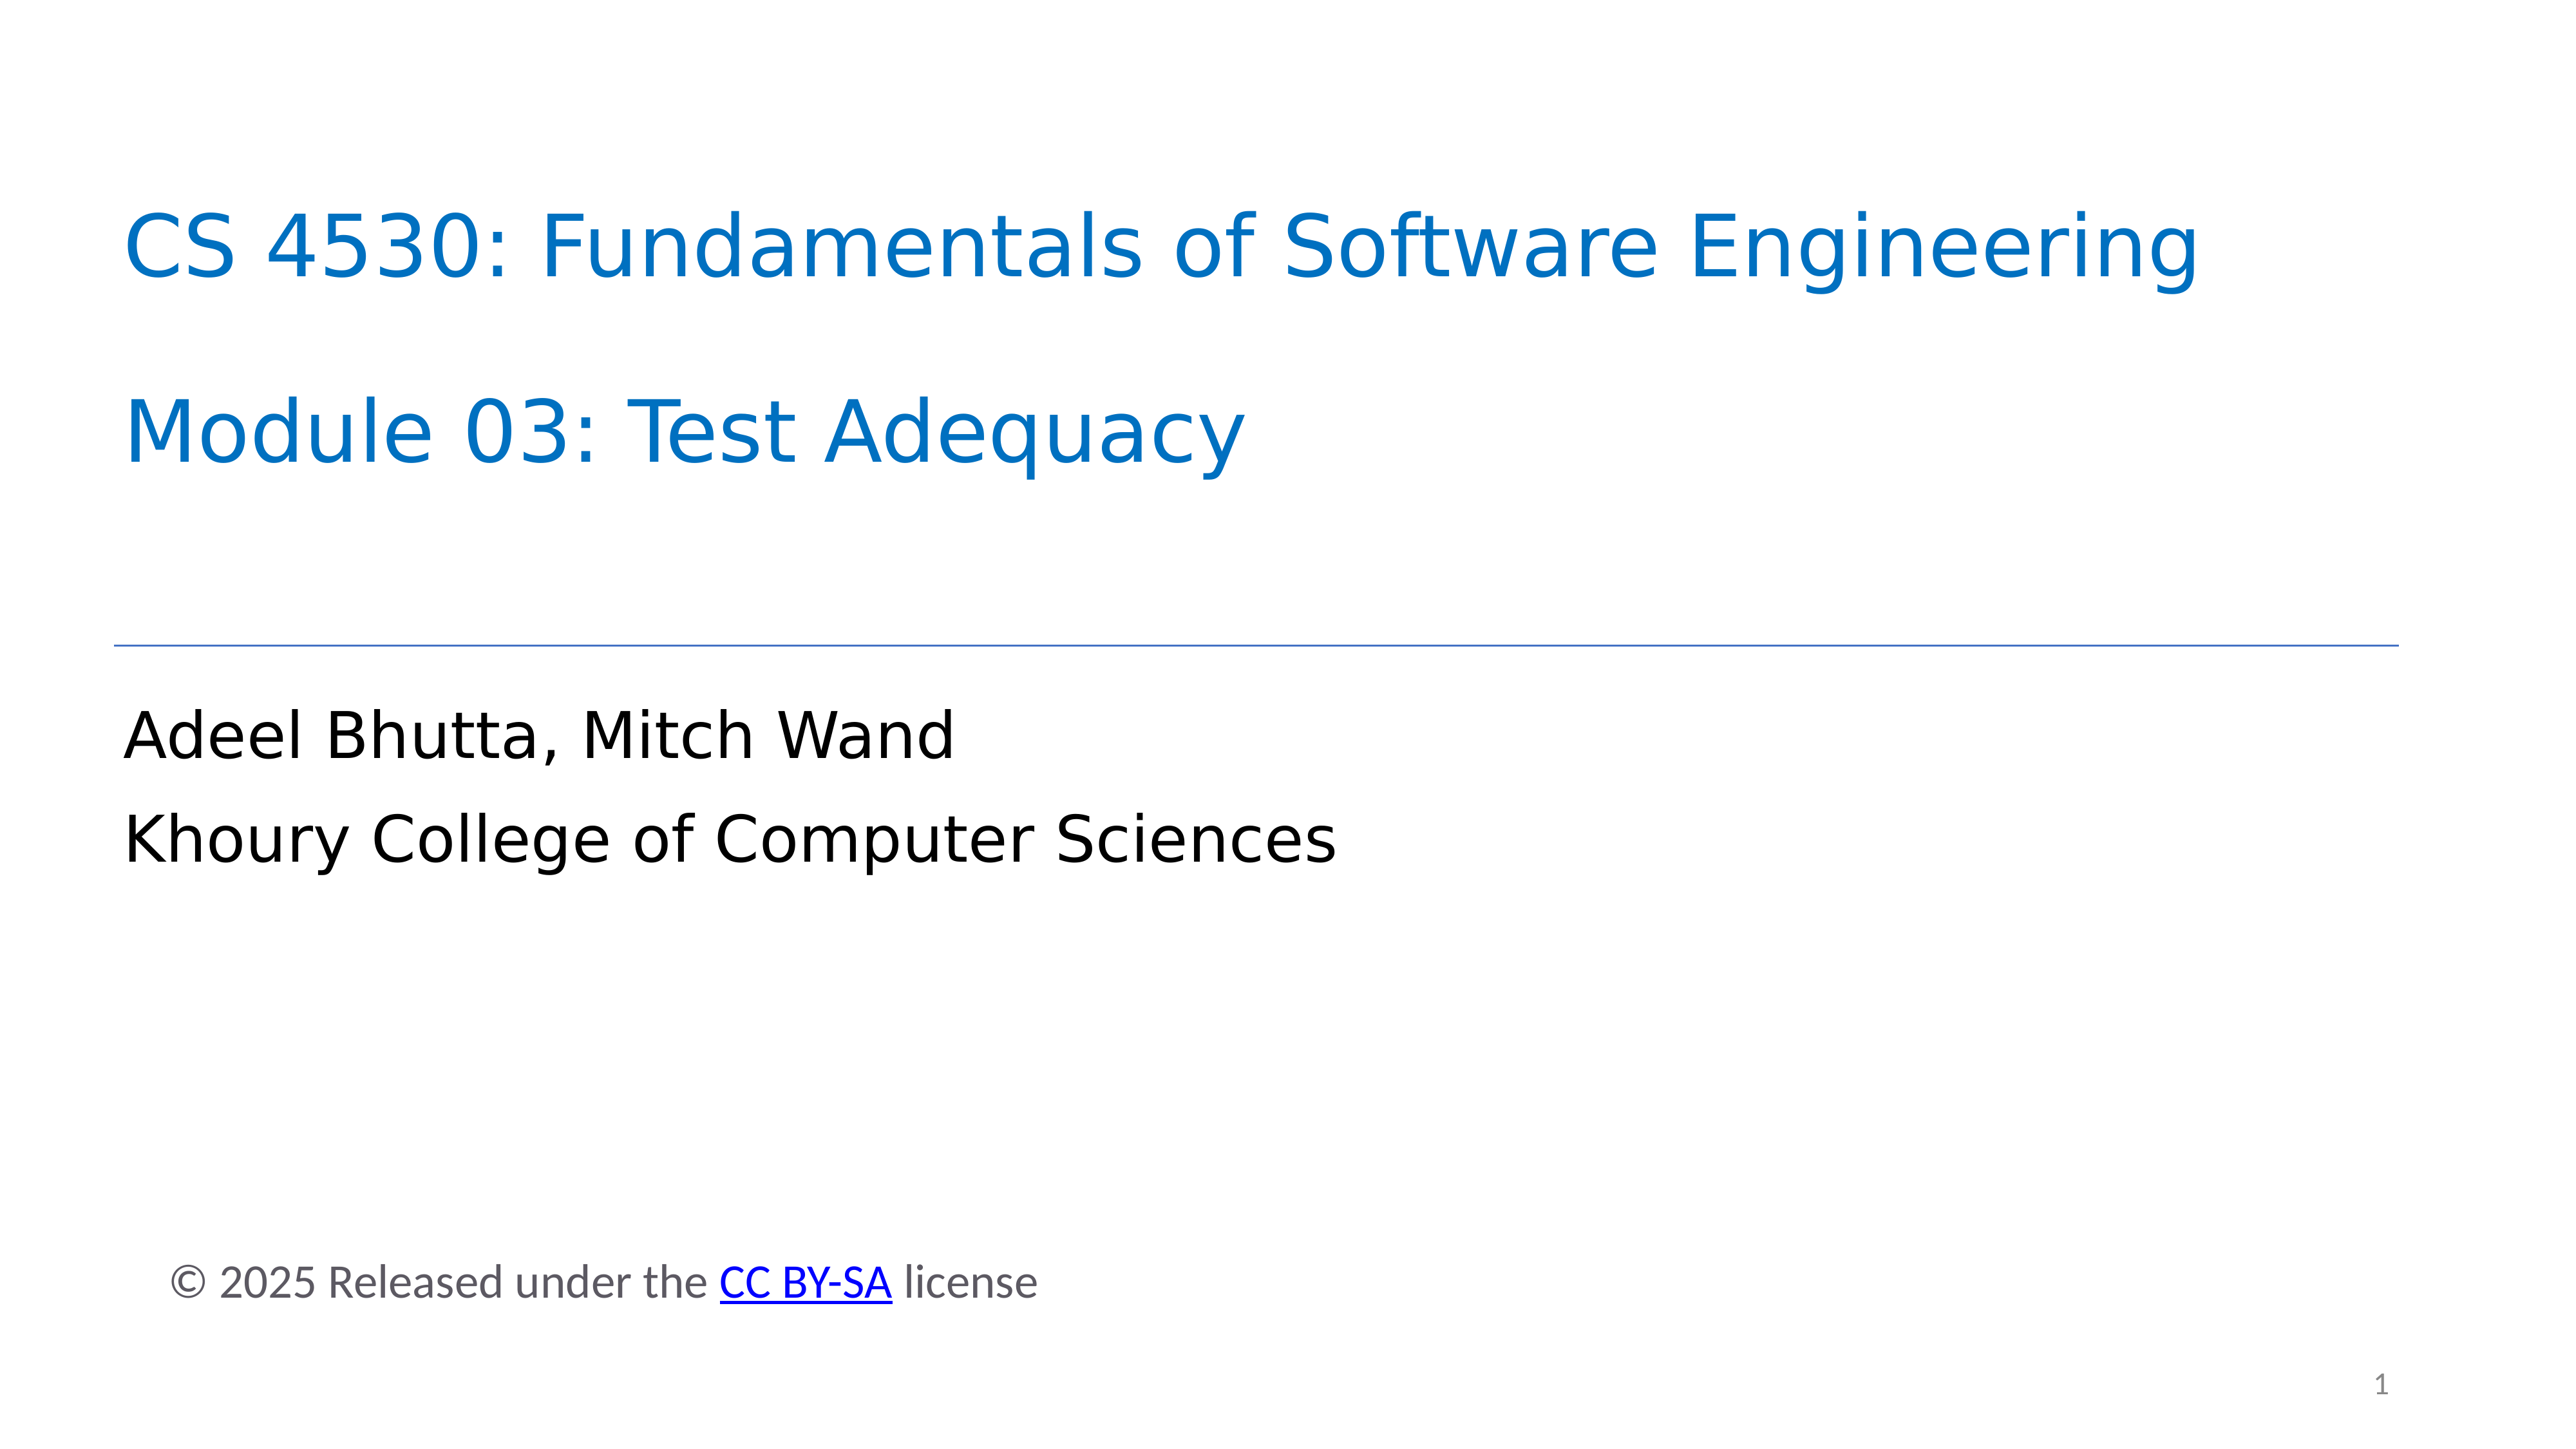

# CS 4530: Fundamentals of Software Engineering Module 03: Test Adequacy
Adeel Bhutta, Mitch Wand
Khoury College of Computer Sciences
© 2025 Released under the CC BY-SA license
1